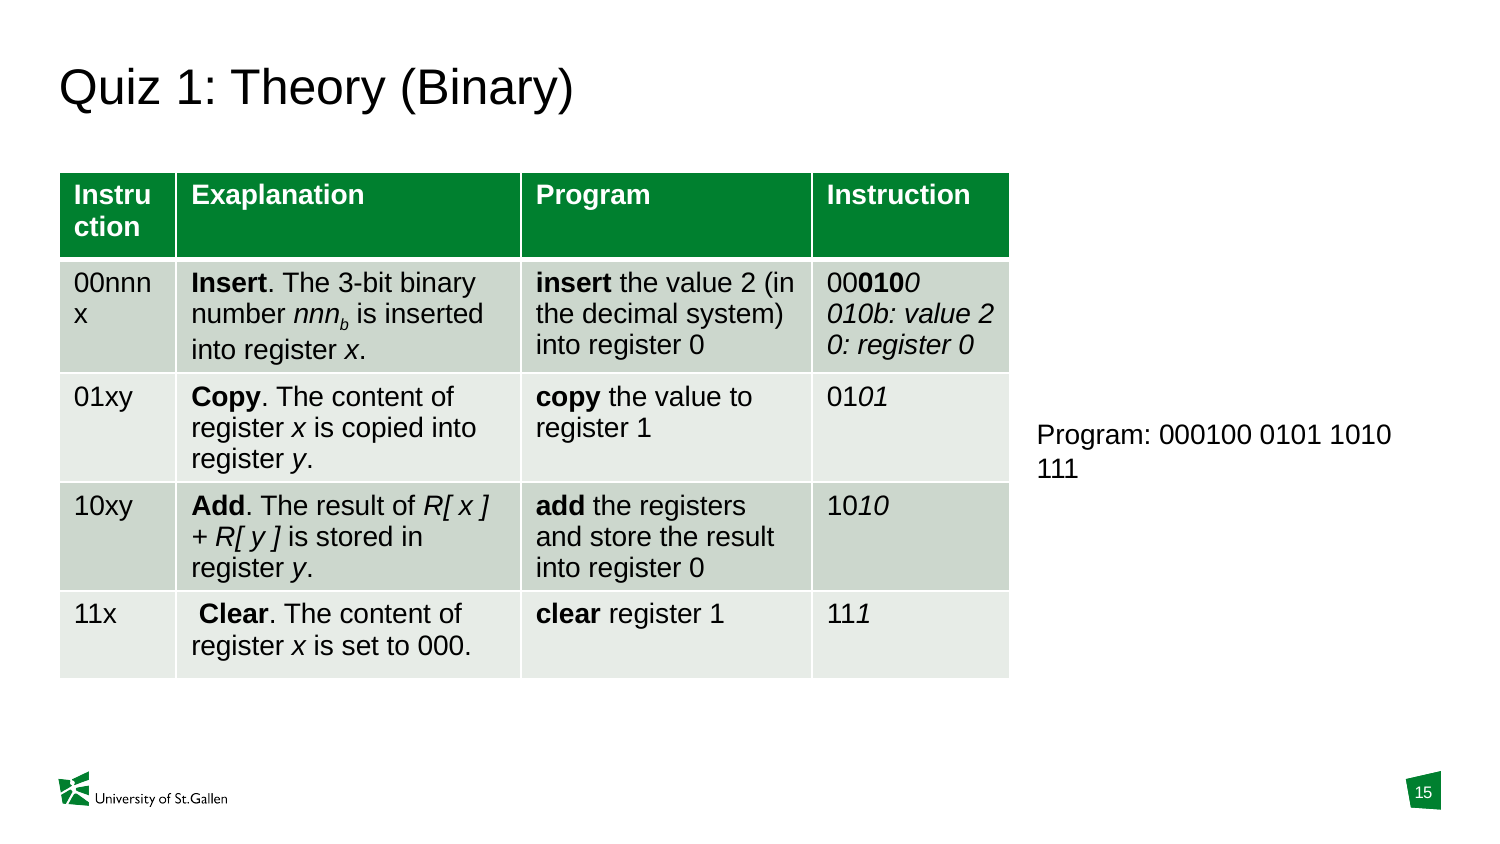

# Quiz 1: Theory (Binary)
| Instruction | Exaplanation | Program | Instruction |
| --- | --- | --- | --- |
| 00nnnx | Insert. The 3-bit binary number nnnb is inserted into register x. | insert the value 2 (in the decimal system) into register 0 | 000100 010b: value 2 0: register 0 |
| 01xy | Copy. The content of register x is copied into register y. | copy the value to register 1 | 0101 |
| 10xy | Add. The result of R[ x ] + R[ y ] is stored in register y. | add the registers and store the result into register 0 | 1010 |
| 11x | Clear. The content of register x is set to 000. | clear register 1 | 111 |
Program: 000100 0101 1010 111
15